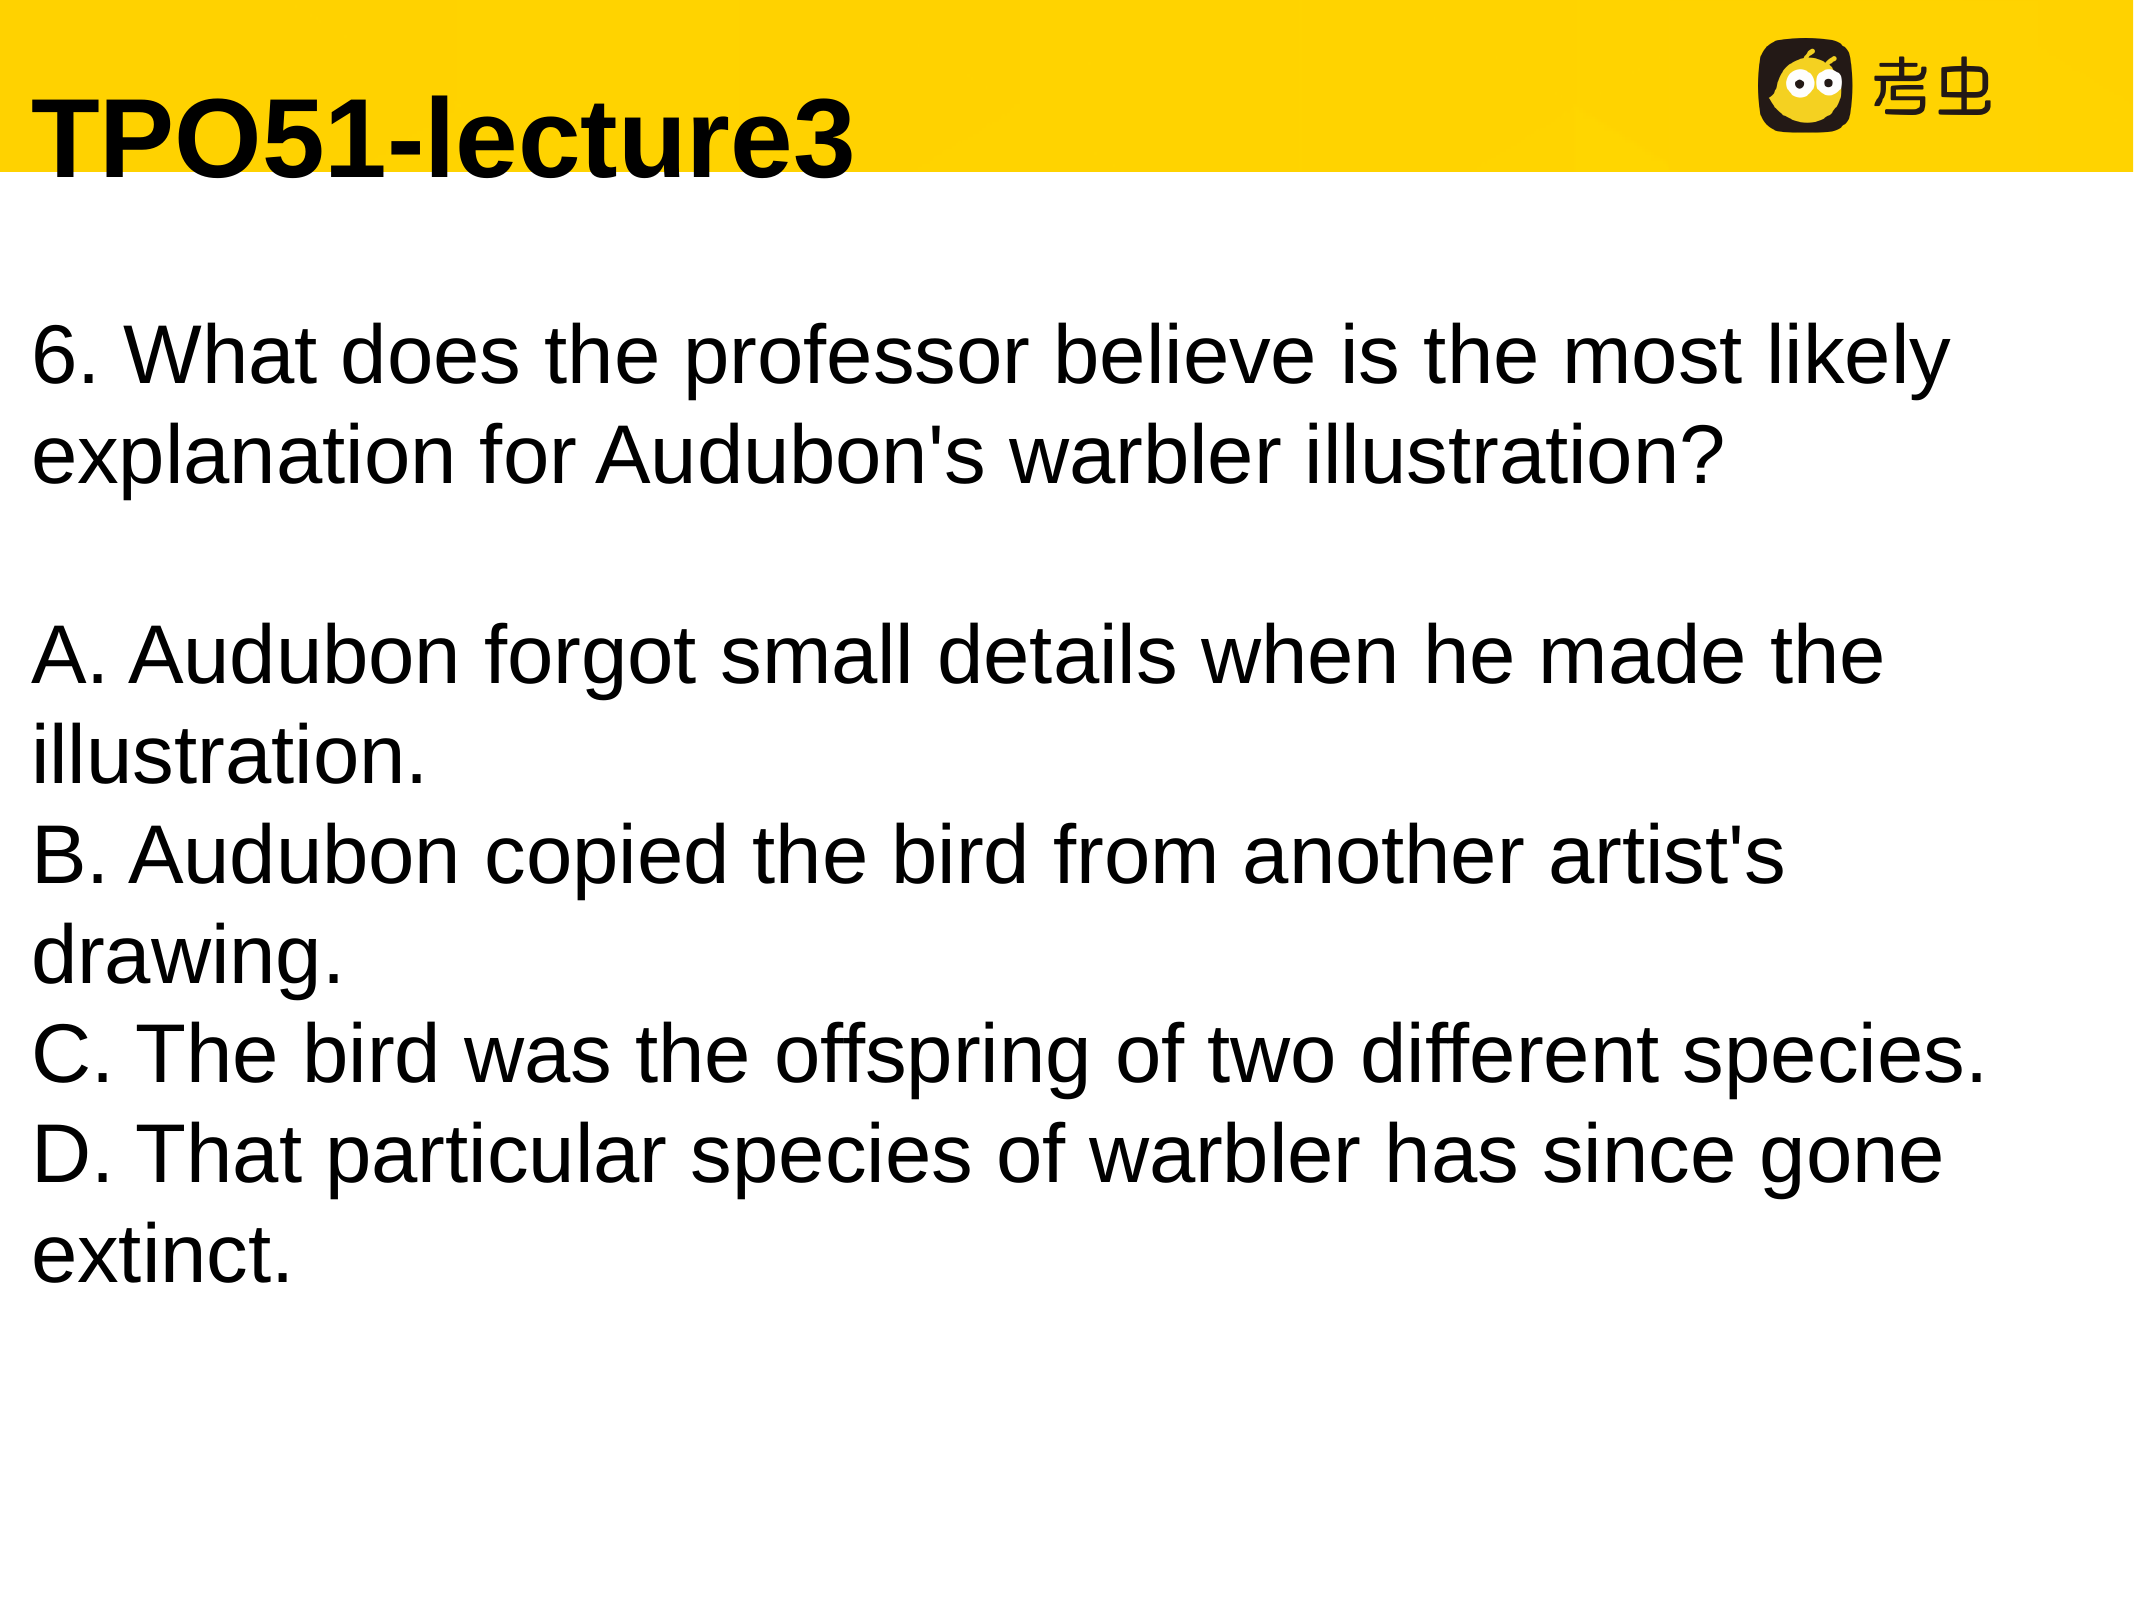

TPO51-lecture3

6. What does the professor believe is the most likely explanation for Audubon's warbler illustration?

A. Audubon forgot small details when he made the illustration.
B. Audubon copied the bird from another artist's drawing.
C. The bird was the offspring of two different species.
D. That particular species of warbler has since gone extinct.